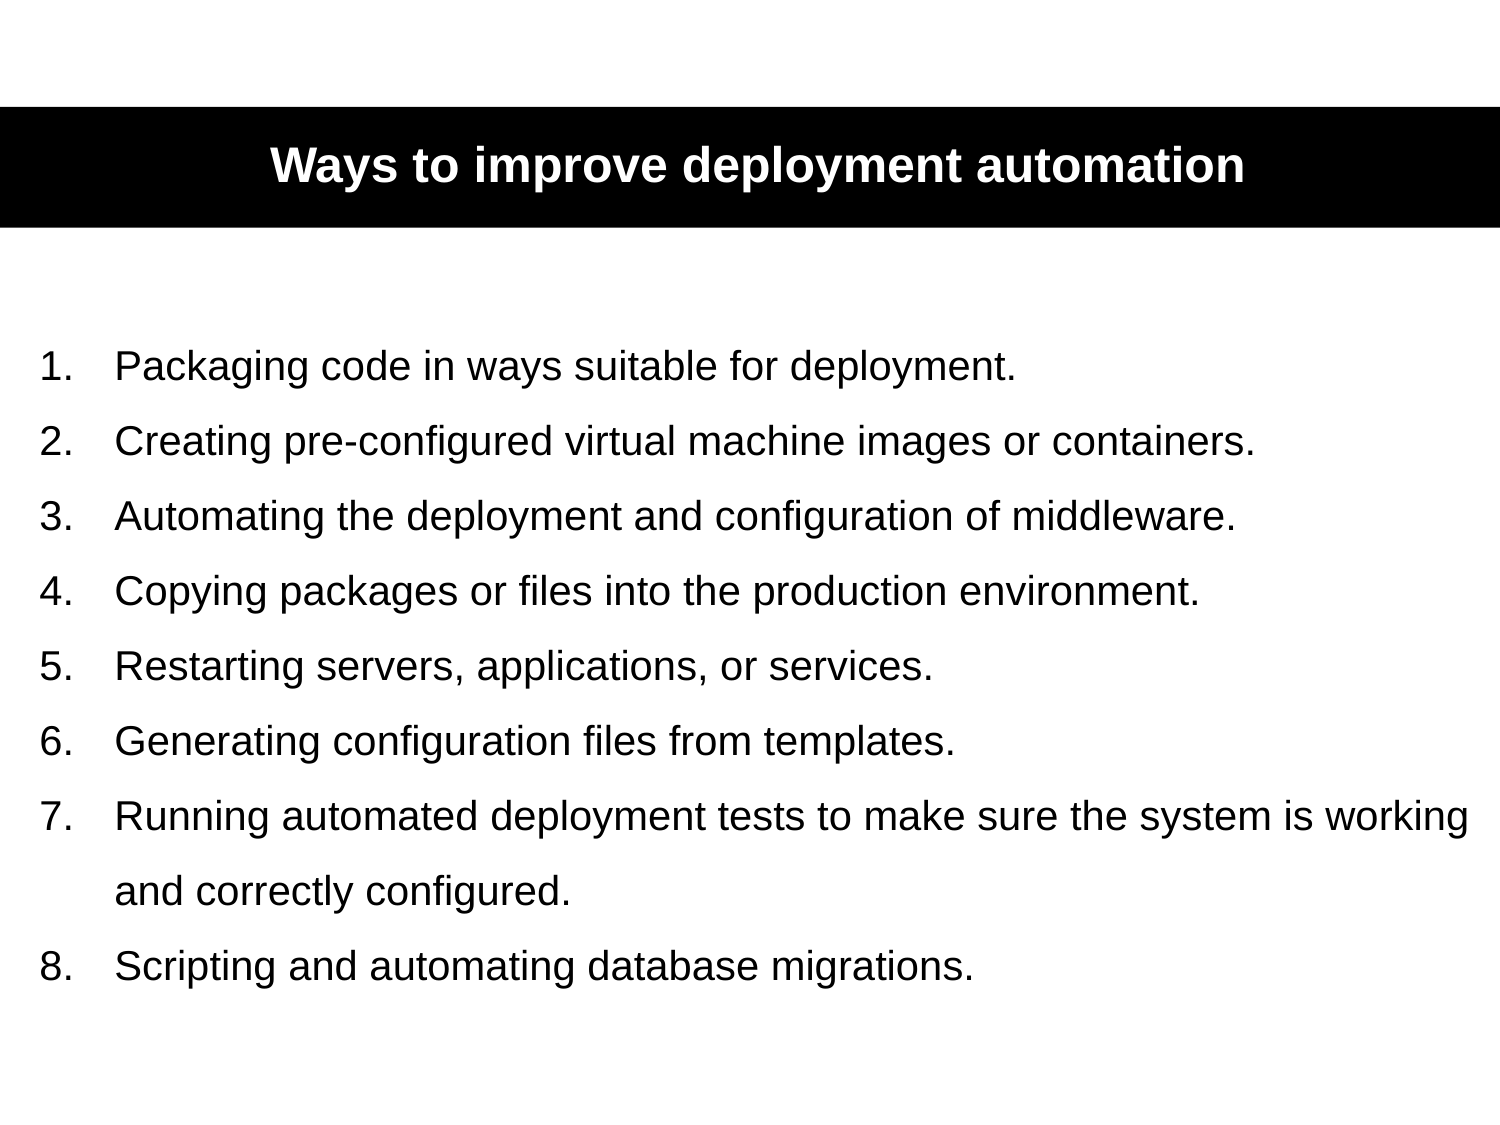

# Ways to improve deployment automation

Packaging code in ways suitable for deployment.
Creating pre-configured virtual machine images or containers.
Automating the deployment and configuration of middleware.
Copying packages or files into the production environment.
Restarting servers, applications, or services.
Generating configuration files from templates.
Running automated deployment tests to make sure the system is working and correctly configured.
Scripting and automating database migrations.